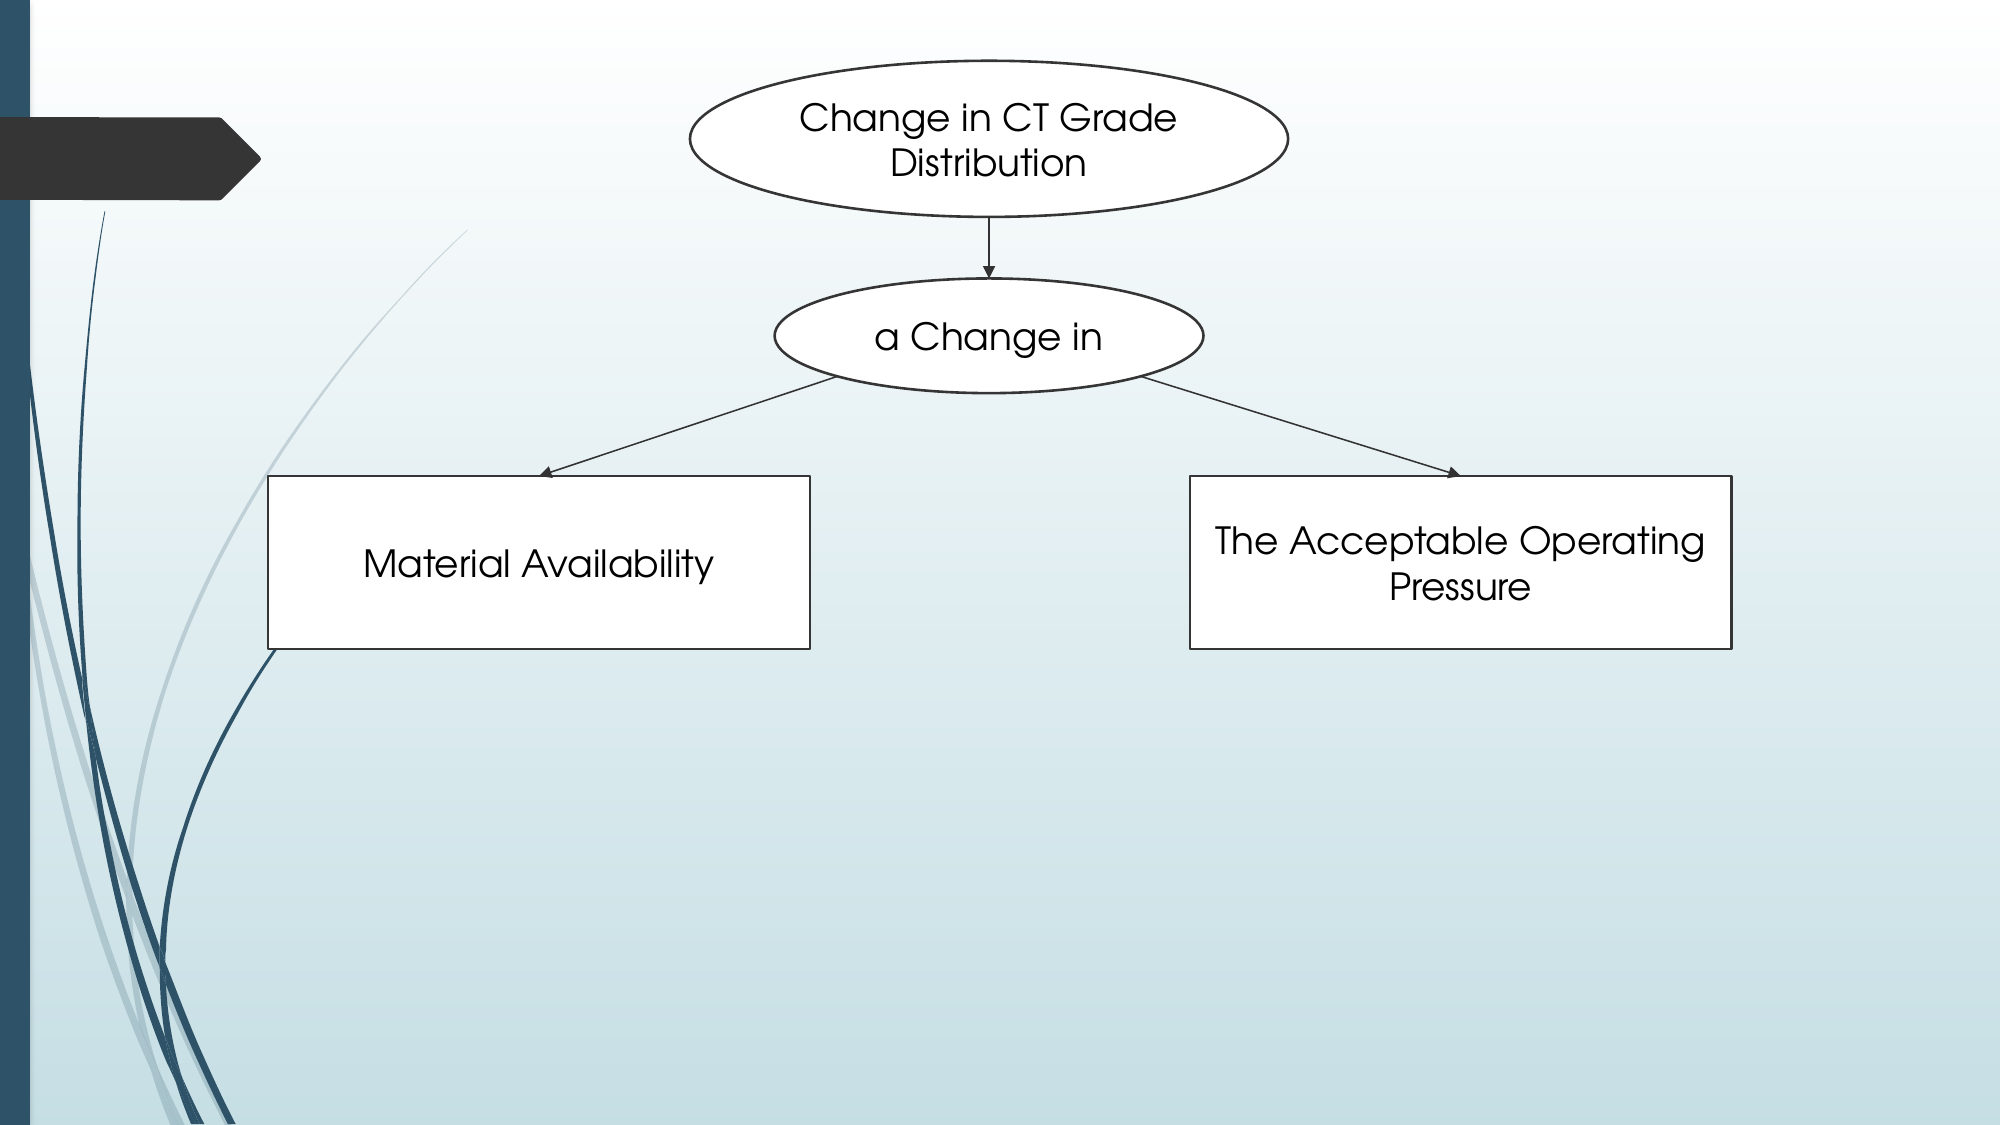

Change in CT Grade Distribution
a Change in
Material Availability
The Acceptable Operating Pressure